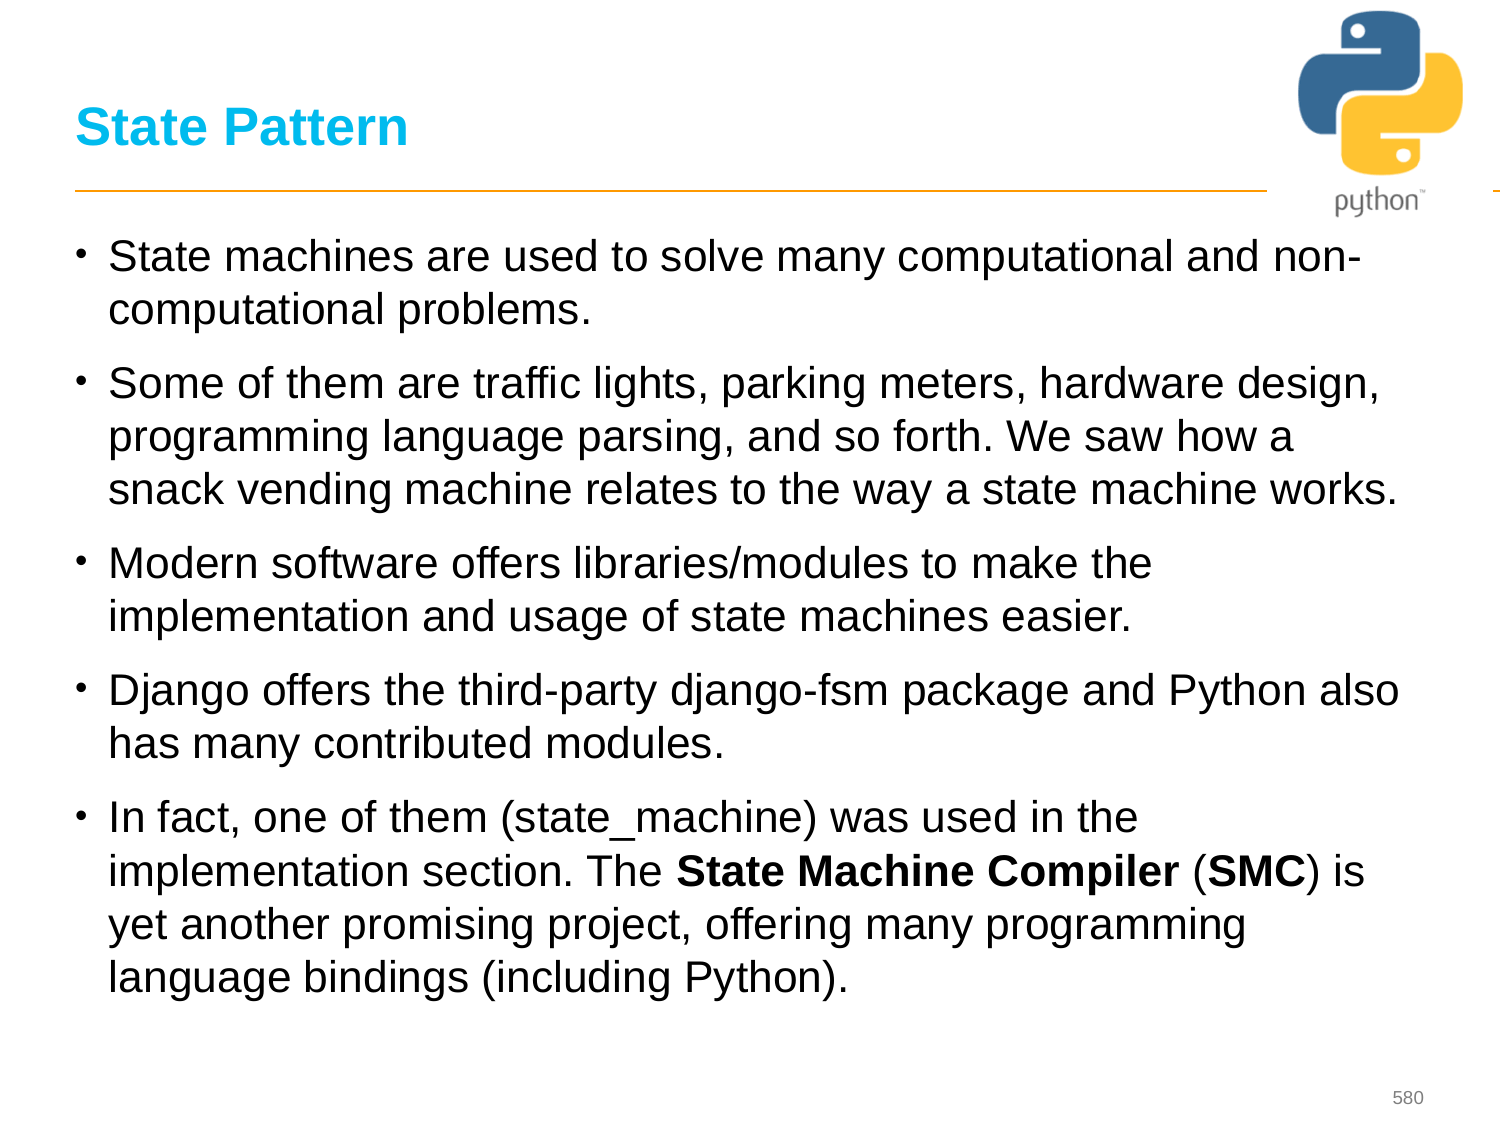

# State Pattern
State machines are used to solve many computational and non-computational problems.
Some of them are traffic lights, parking meters, hardware design, programming language parsing, and so forth. We saw how a snack vending machine relates to the way a state machine works.
Modern software offers libraries/modules to make the implementation and usage of state machines easier.
Django offers the third-party django-fsm package and Python also has many contributed modules.
In fact, one of them (state_machine) was used in the implementation section. The State Machine Compiler (SMC) is yet another promising project, offering many programming language bindings (including Python).